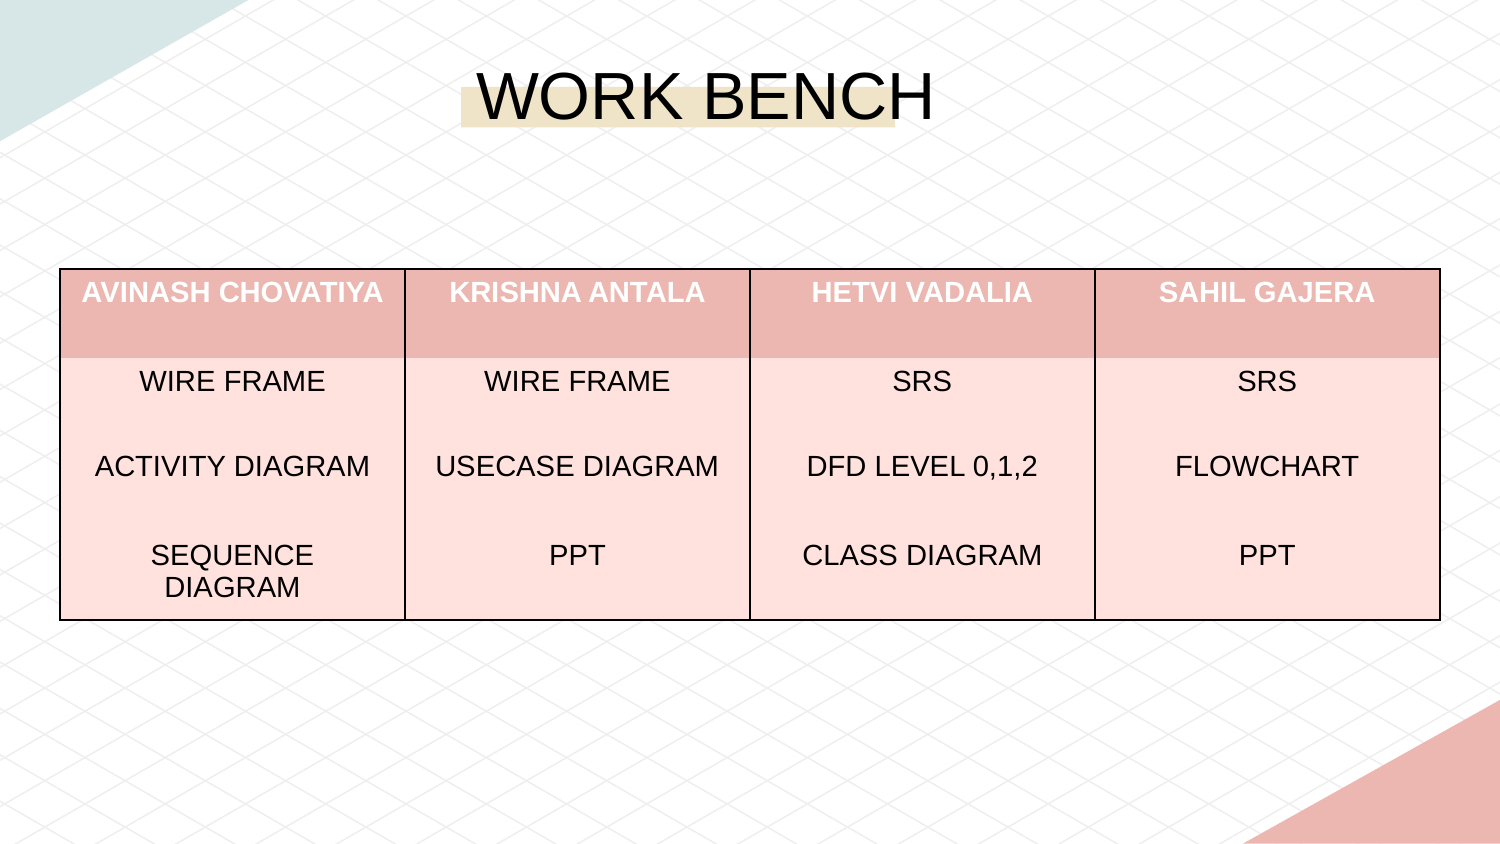

WORK BENCH

| AVINASH CHOVATIYA | KRISHNA ANTALA | HETVI VADALIA | SAHIL GAJERA |
| --- | --- | --- | --- |
| WIRE FRAME | WIRE FRAME | SRS | SRS |
| ACTIVITY DIAGRAM | USECASE DIAGRAM | DFD LEVEL 0,1,2 | FLOWCHART |
| SEQUENCE DIAGRAM | PPT | CLASS DIAGRAM | PPT |